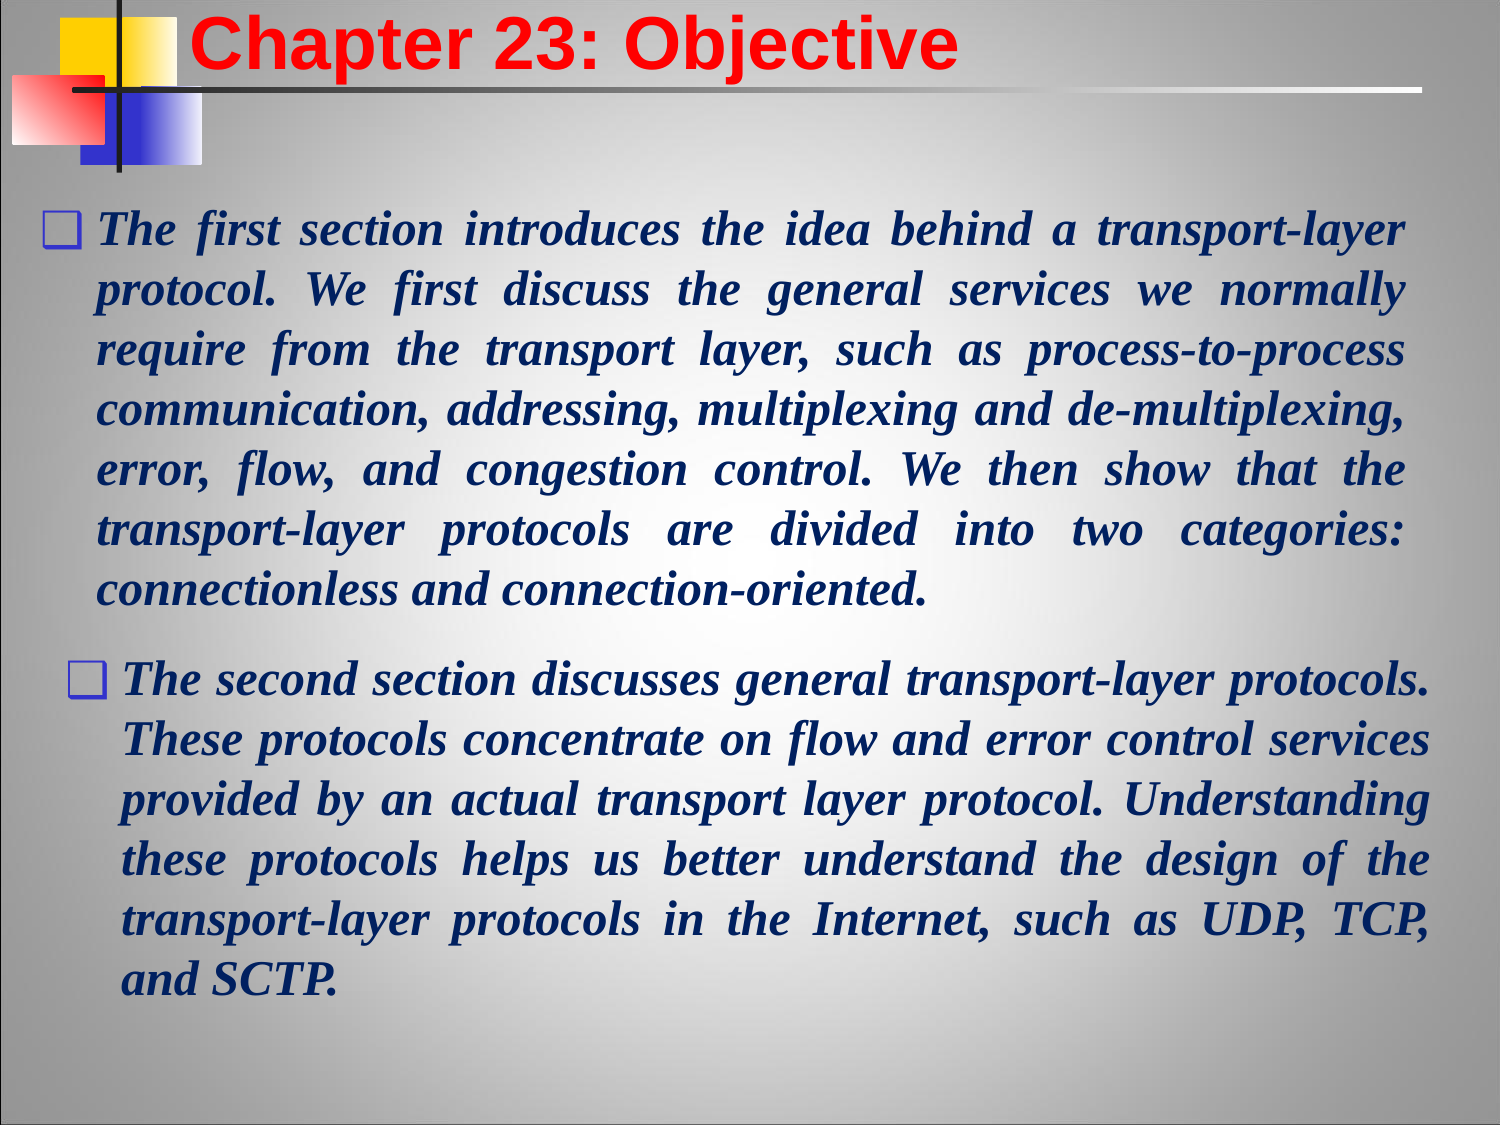

Chapter 23: Objective

The first section introduces the idea behind a transport-layer protocol. We first discuss the general services we normally require from the transport layer, such as process-to-process communication, addressing, multiplexing and de-multiplexing, error, flow, and congestion control. We then show that the transport-layer protocols are divided into two categories: connectionless and connection-oriented.
The second section discusses general transport-layer protocols. These protocols concentrate on flow and error control services provided by an actual transport layer protocol. Understanding these protocols helps us better understand the design of the transport-layer protocols in the Internet, such as UDP, TCP, and SCTP.